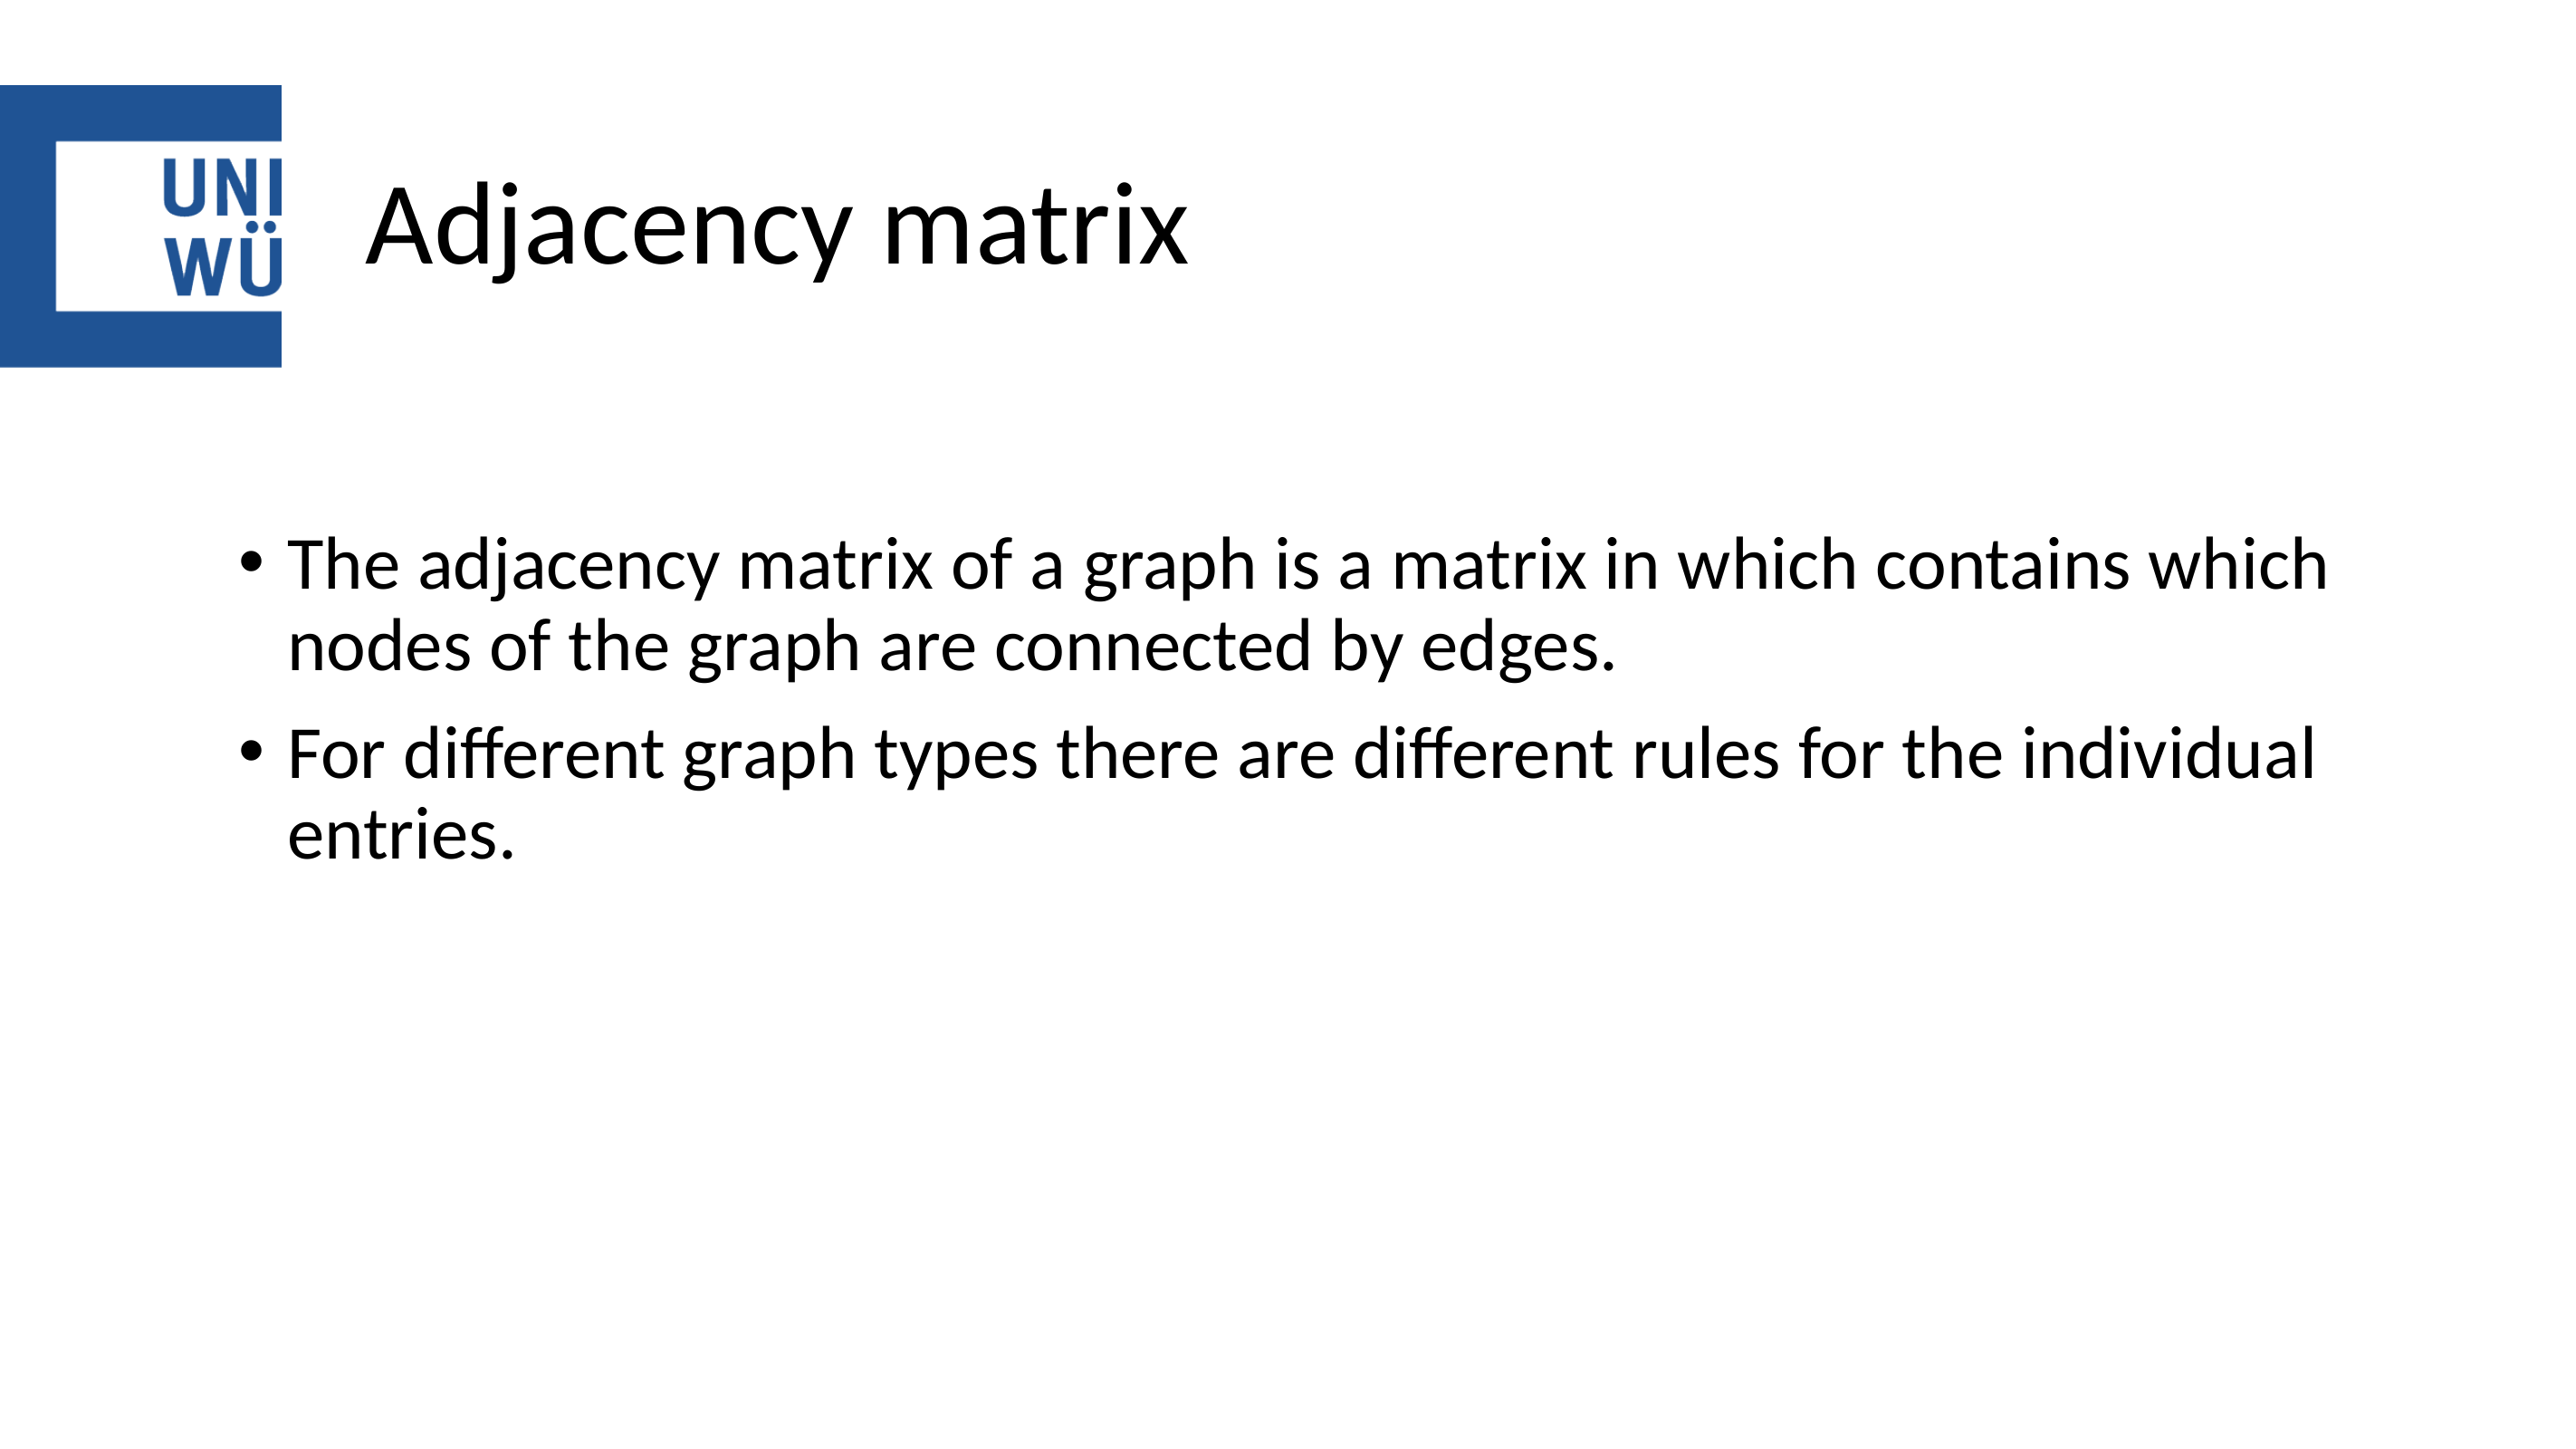

# Adjacency matrix
The adjacency matrix of a graph is a matrix in which contains which nodes of the graph are connected by edges.
For different graph types there are different rules for the individual entries.